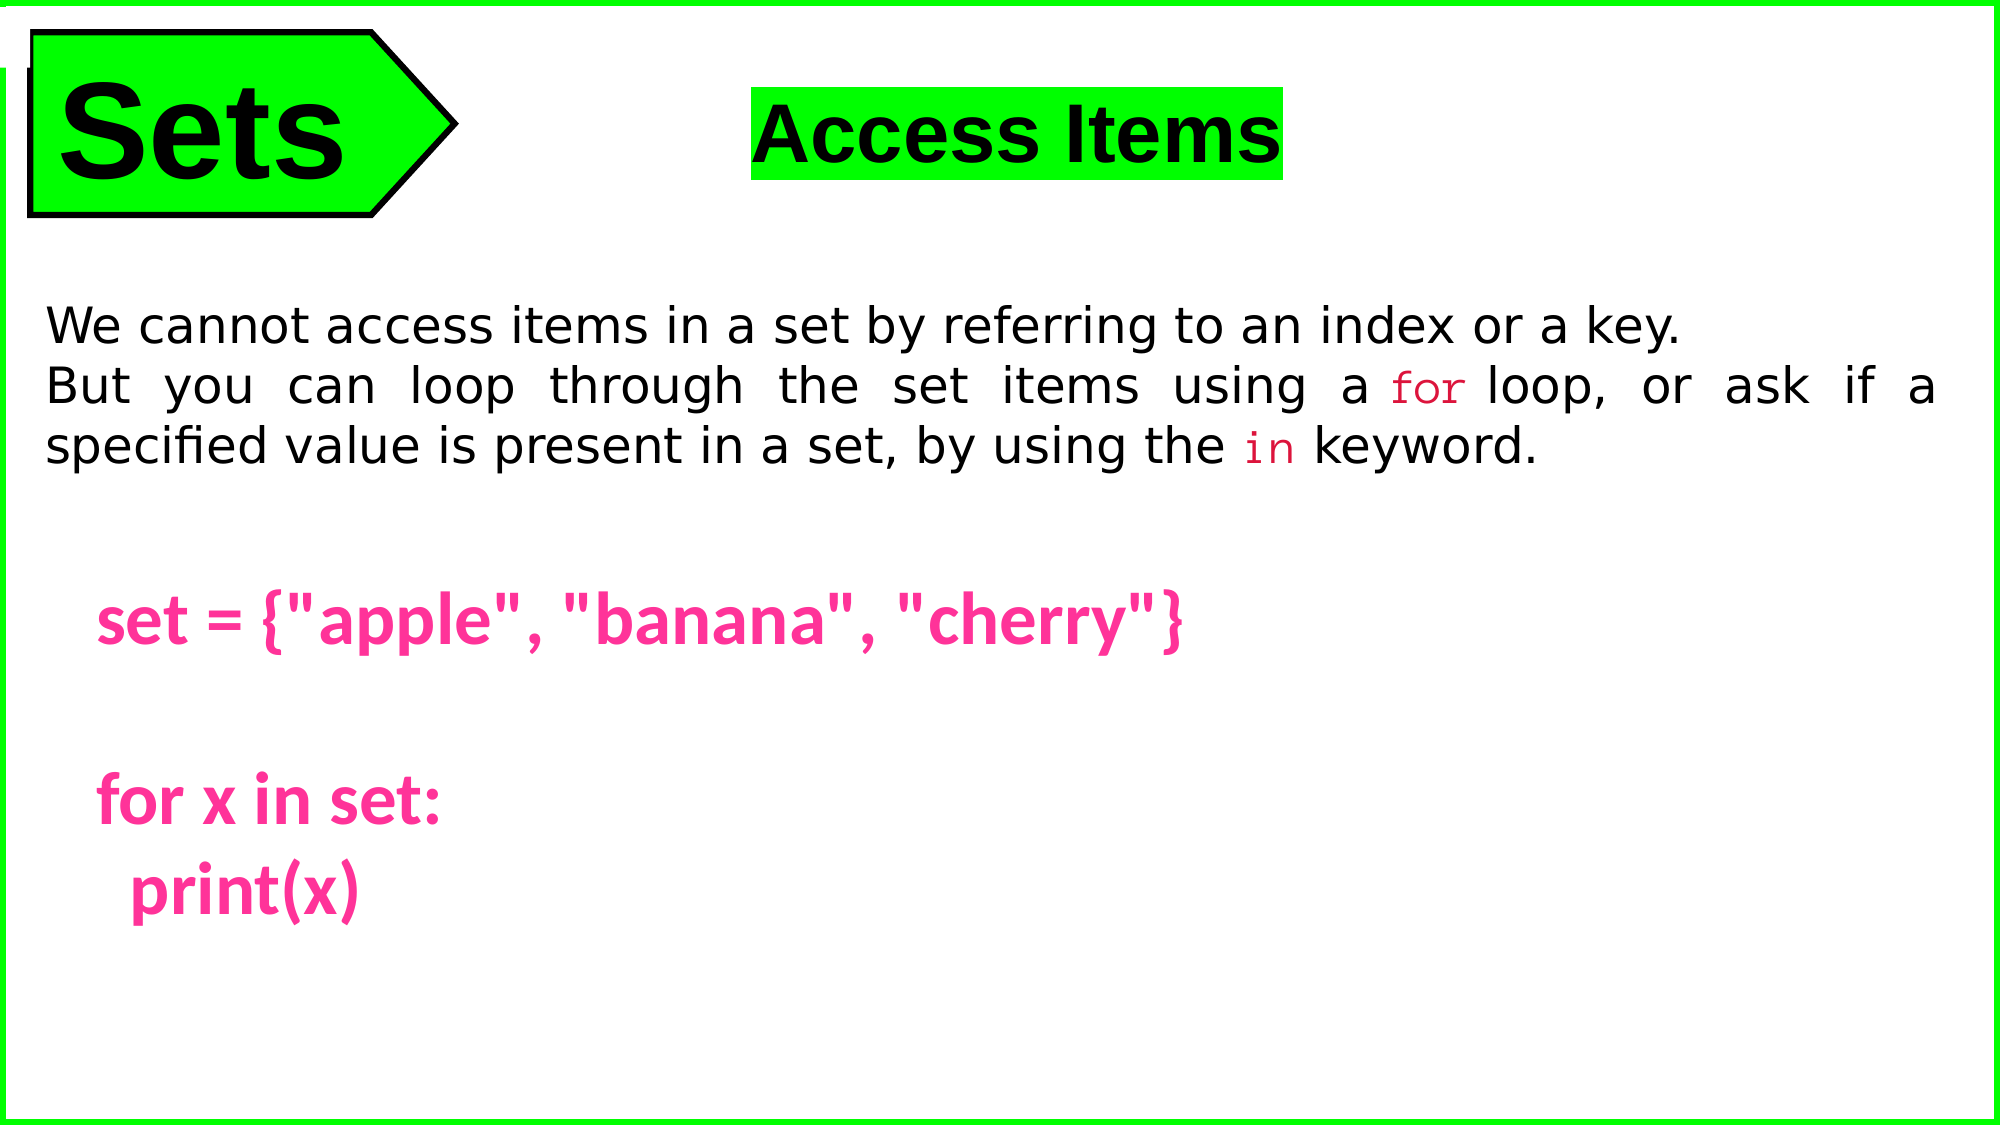

Sets
Access Items

We cannot access items in a set by referring to an index or a key.
But you can loop through the set items using a for loop, or ask if a specified value is present in a set, by using the in keyword.
set = {"apple", "banana", "cherry"}

for x in set:
  print(x)